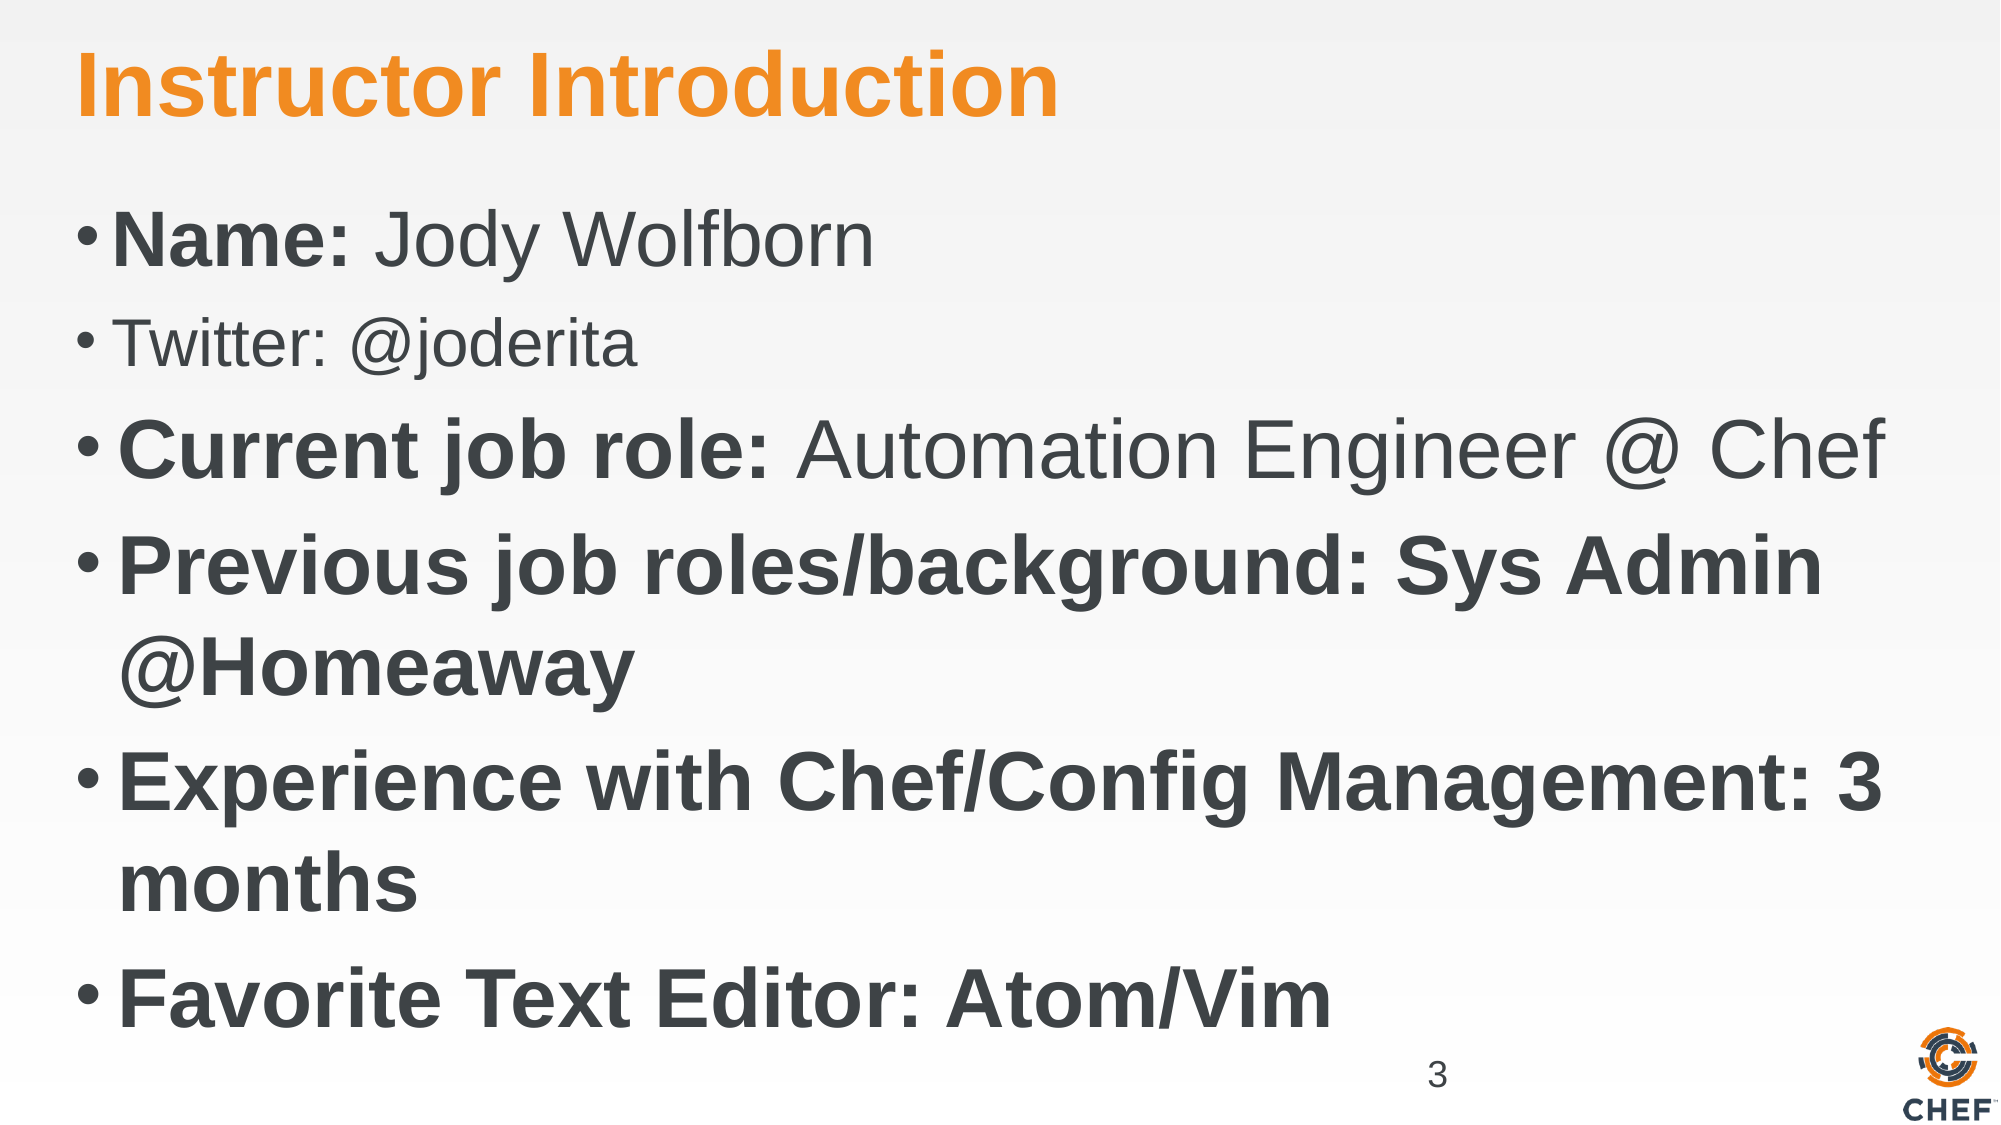

# Instructor Introduction
Name: Jody Wolfborn
Twitter: @joderita
Current job role: Automation Engineer @ Chef
Previous job roles/background: Sys Admin @Homeaway
Experience with Chef/Config Management: 3 months
Favorite Text Editor: Atom/Vim
3